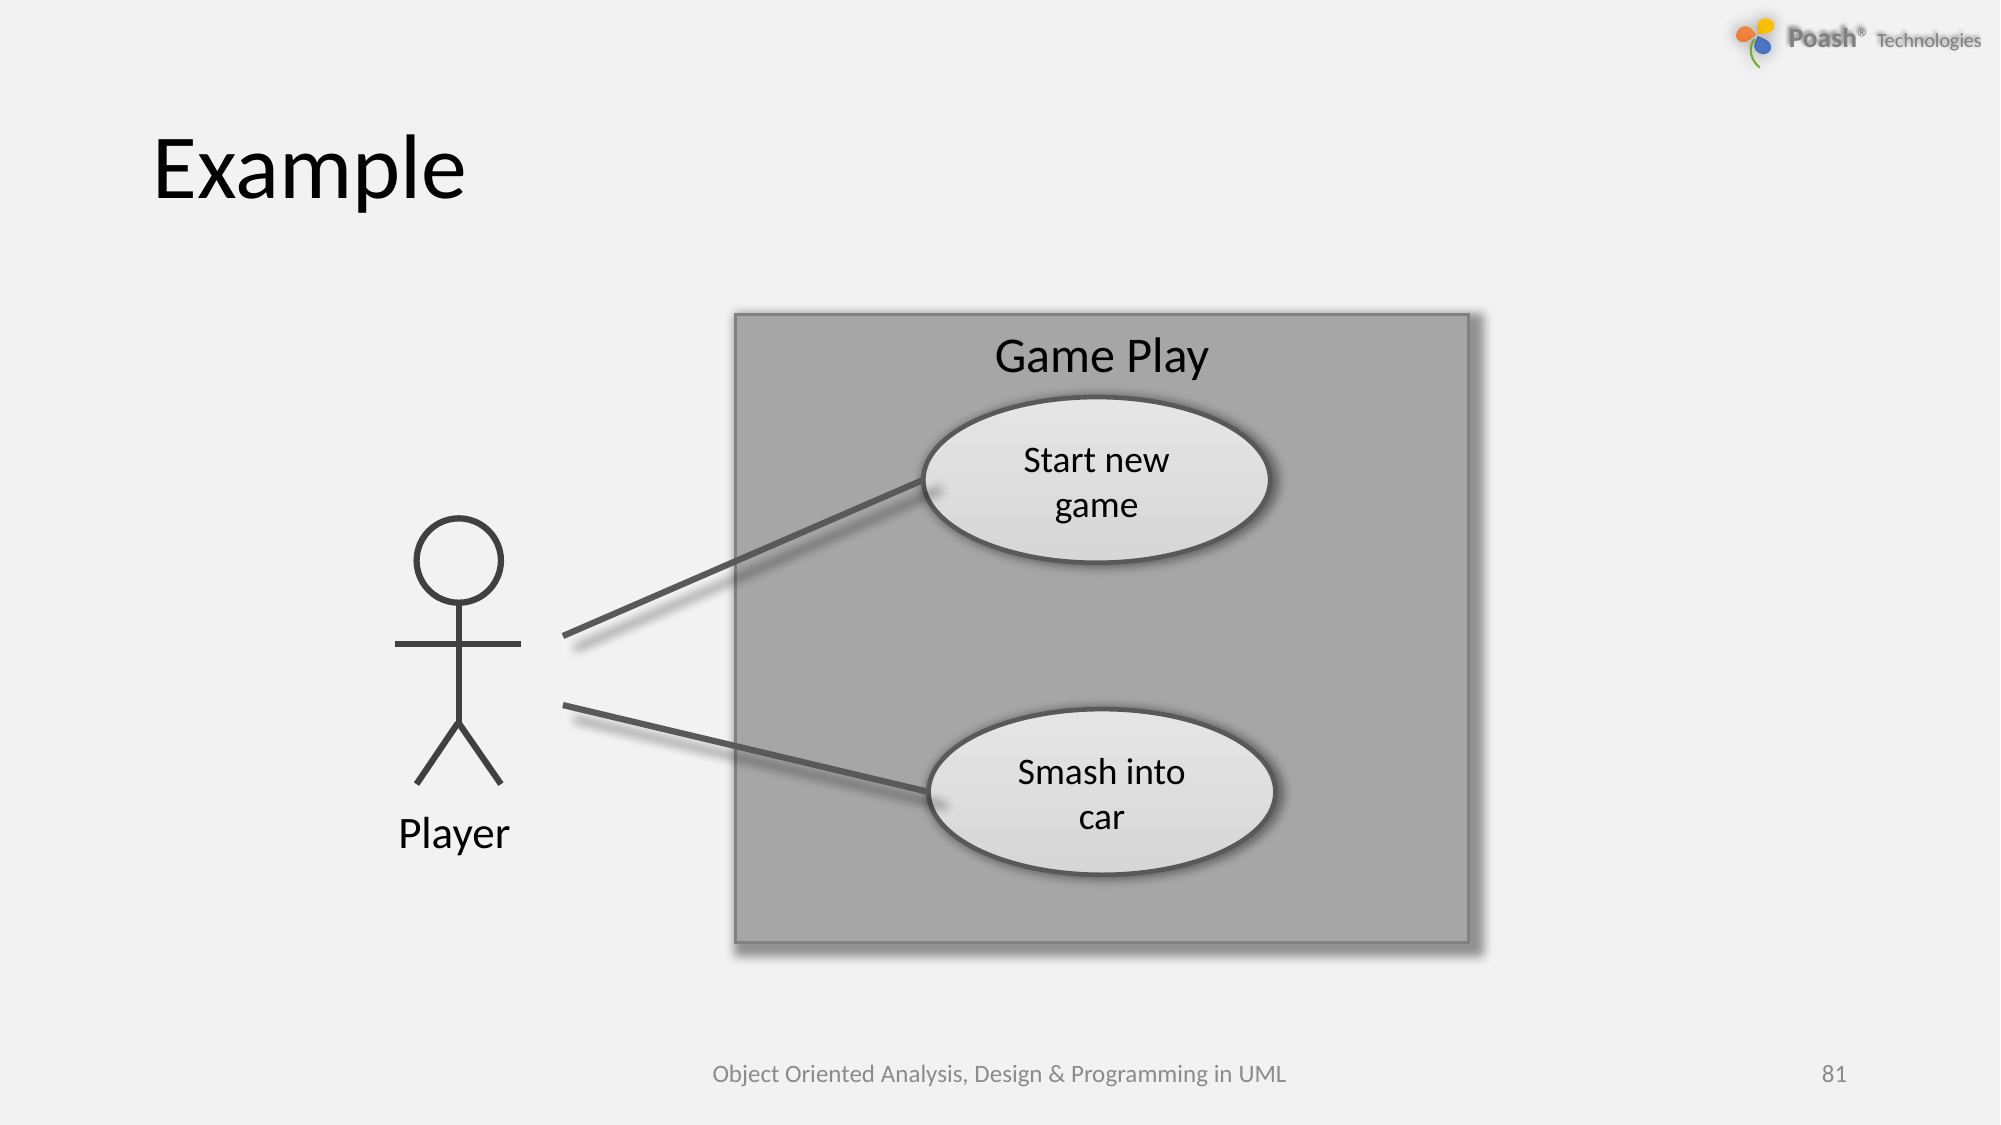

# Example
Game Play
Start new game

Smash into car
Player
Object Oriented Analysis, Design & Programming in UML
81